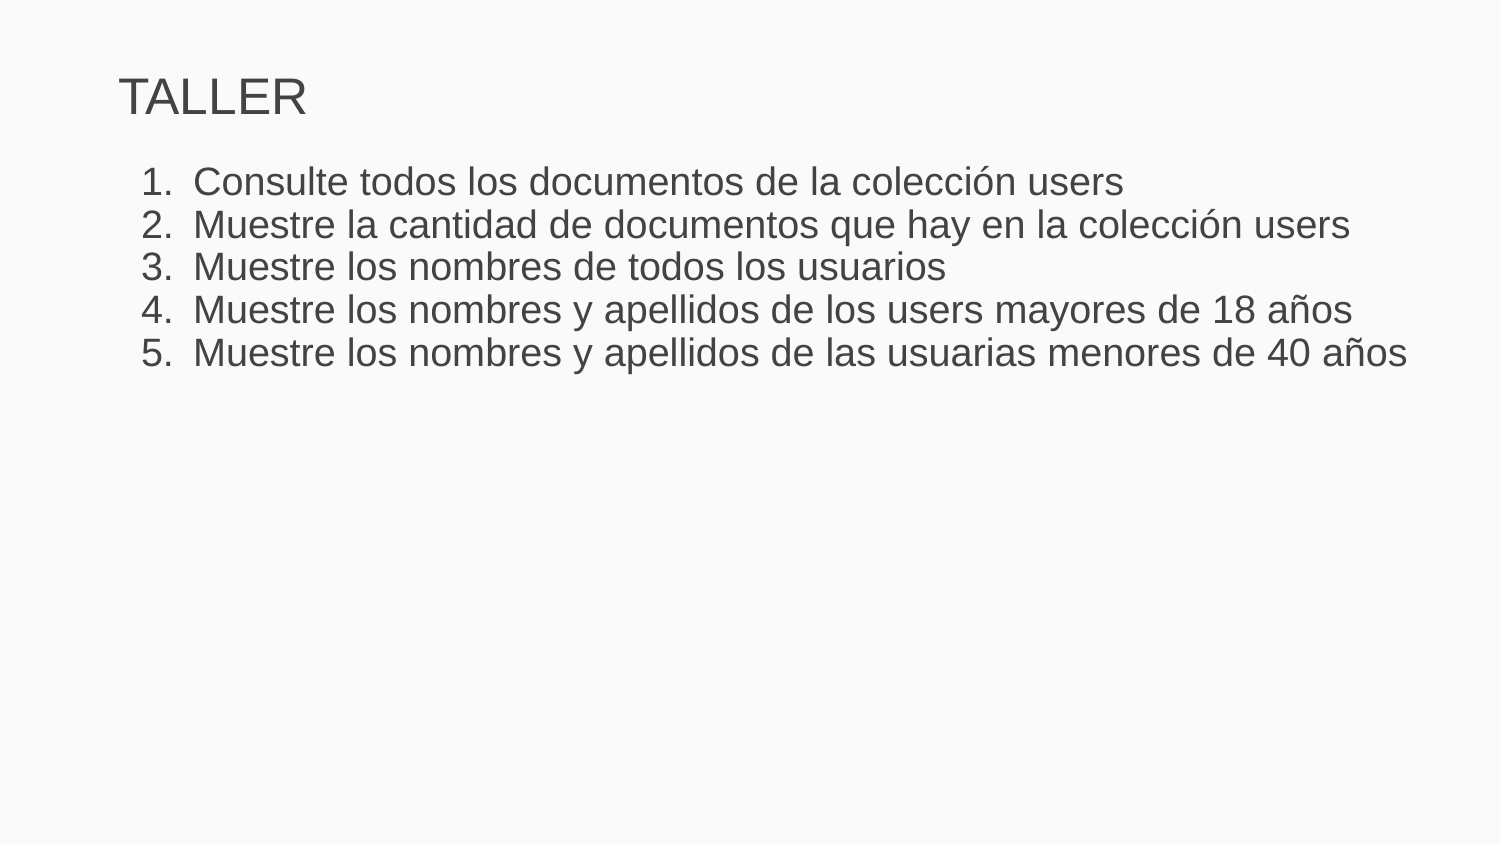

# TALLER
Consulte todos los documentos de la colección users
Muestre la cantidad de documentos que hay en la colección users
Muestre los nombres de todos los usuarios
Muestre los nombres y apellidos de los users mayores de 18 años
Muestre los nombres y apellidos de las usuarias menores de 40 años